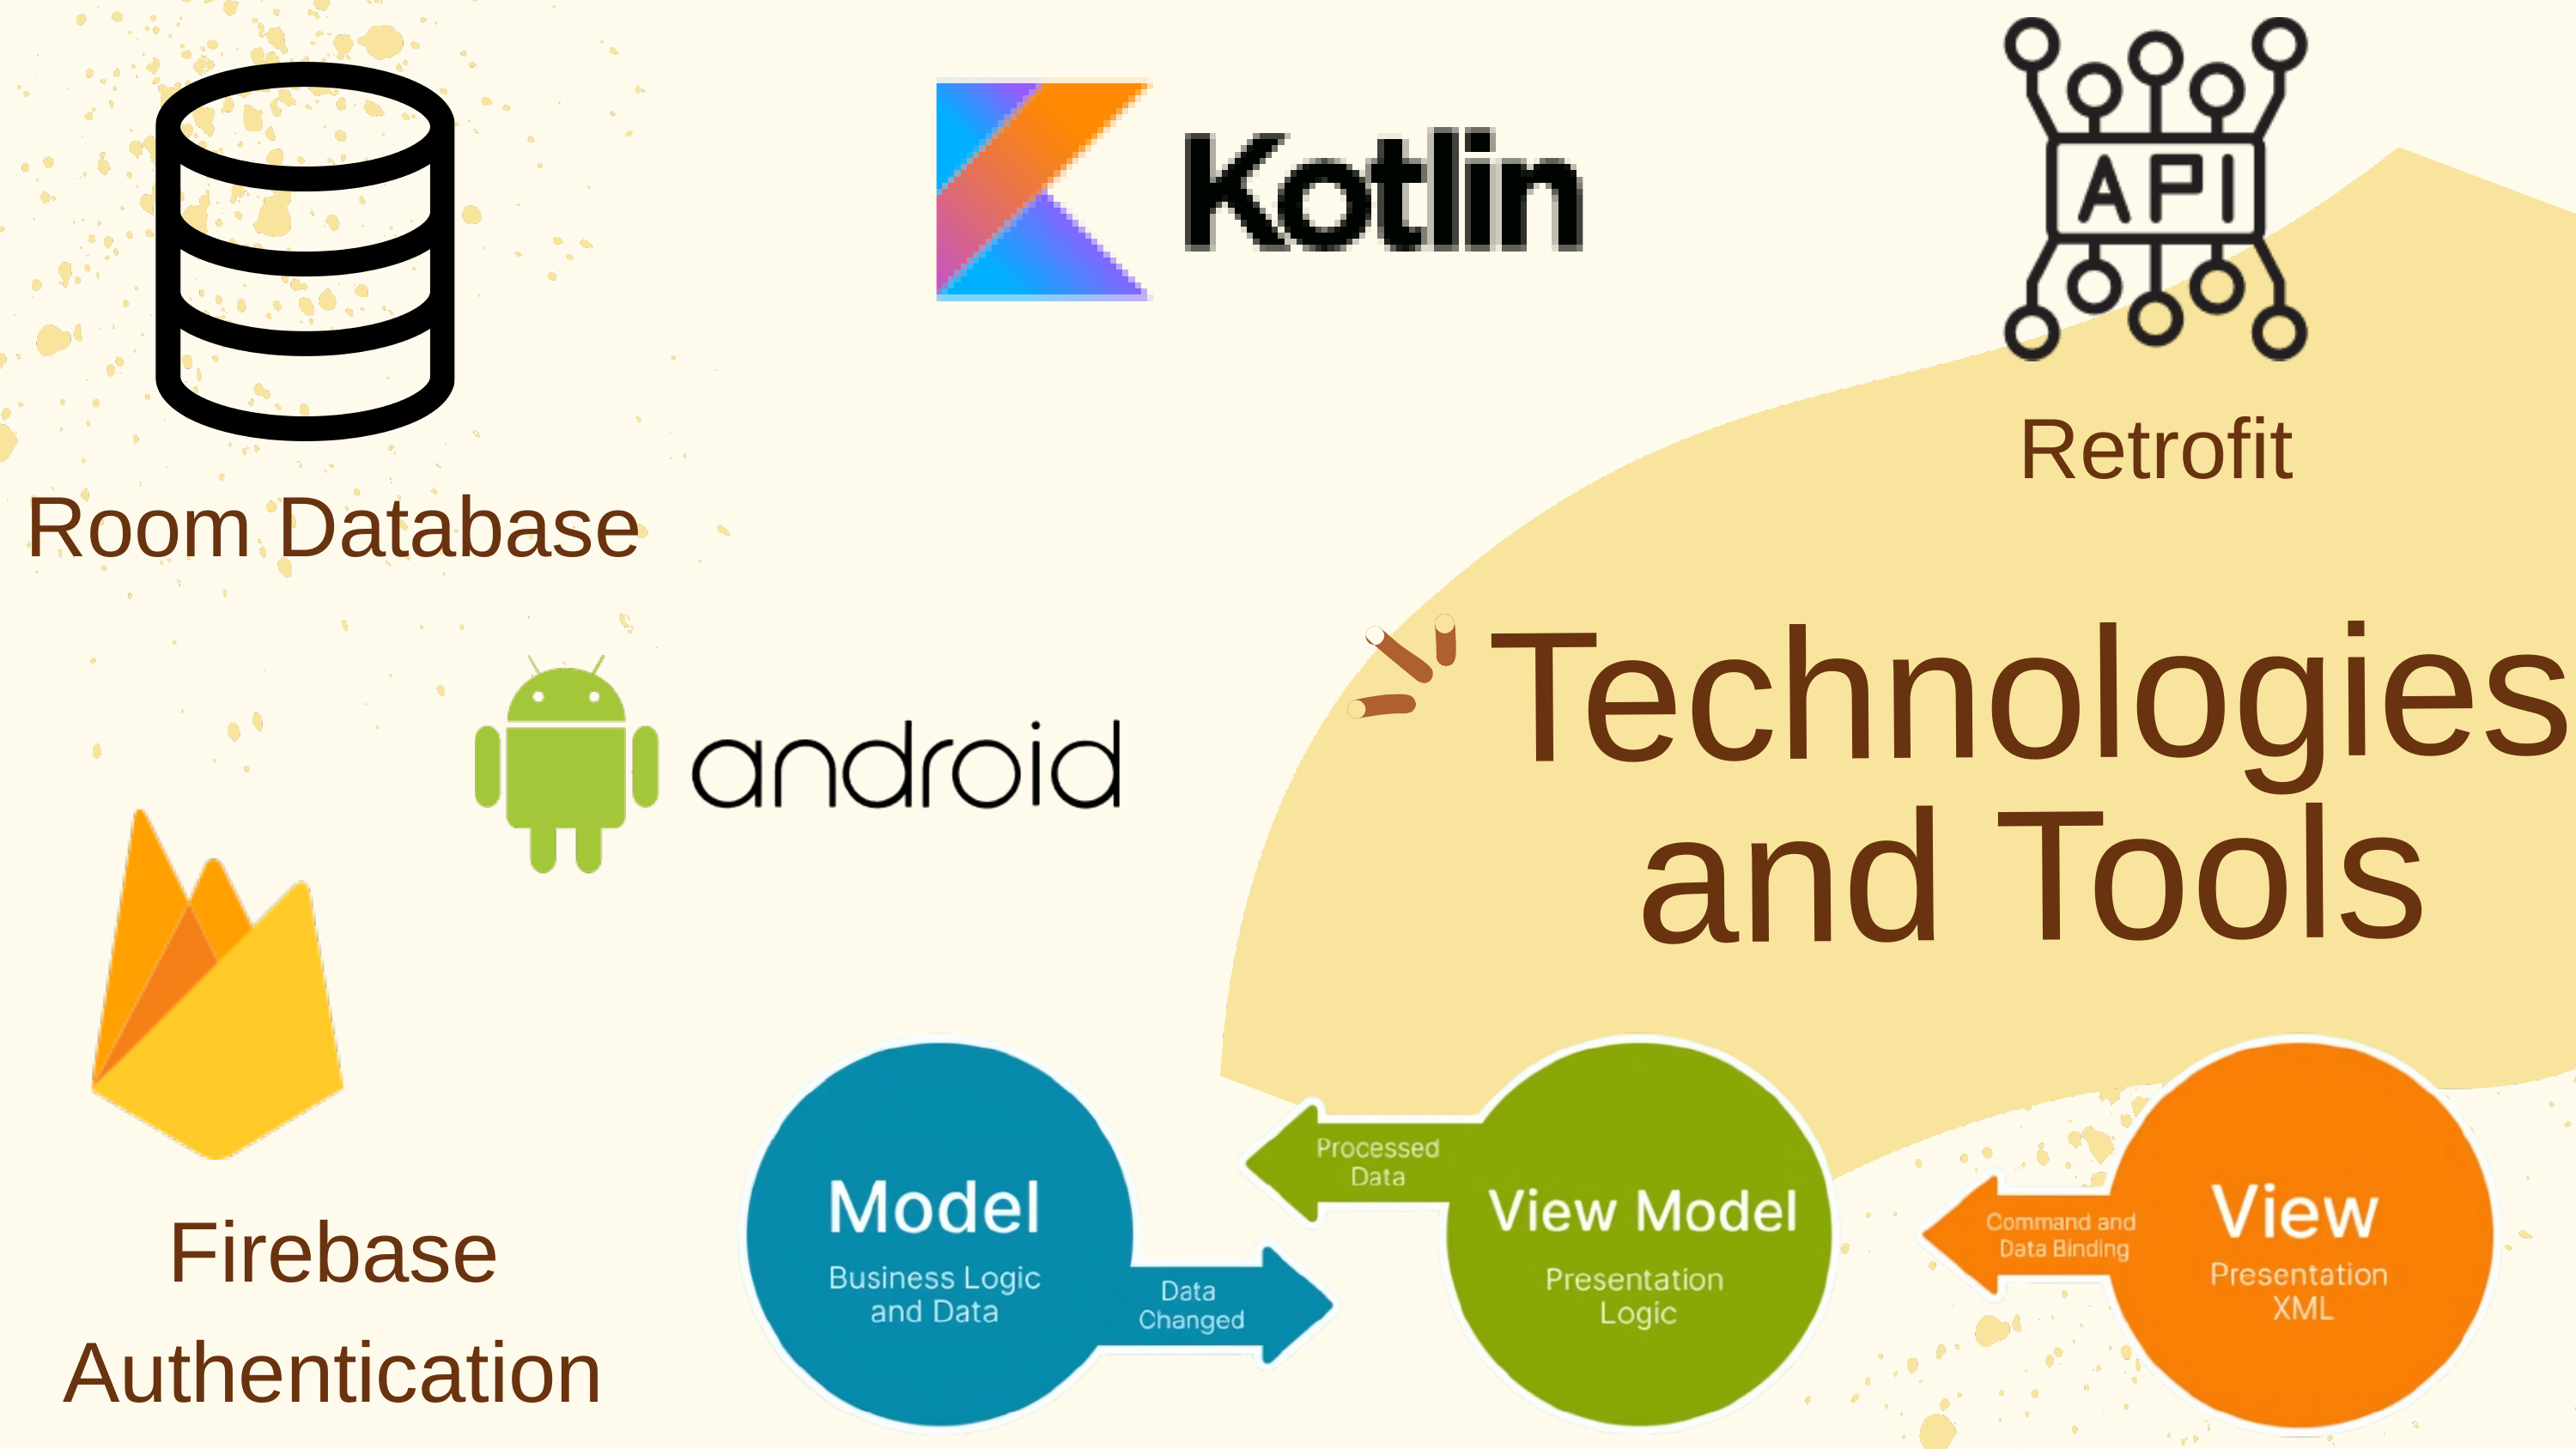

Retrofit
Room Database
Technologies and Tools

Firebase Authentication